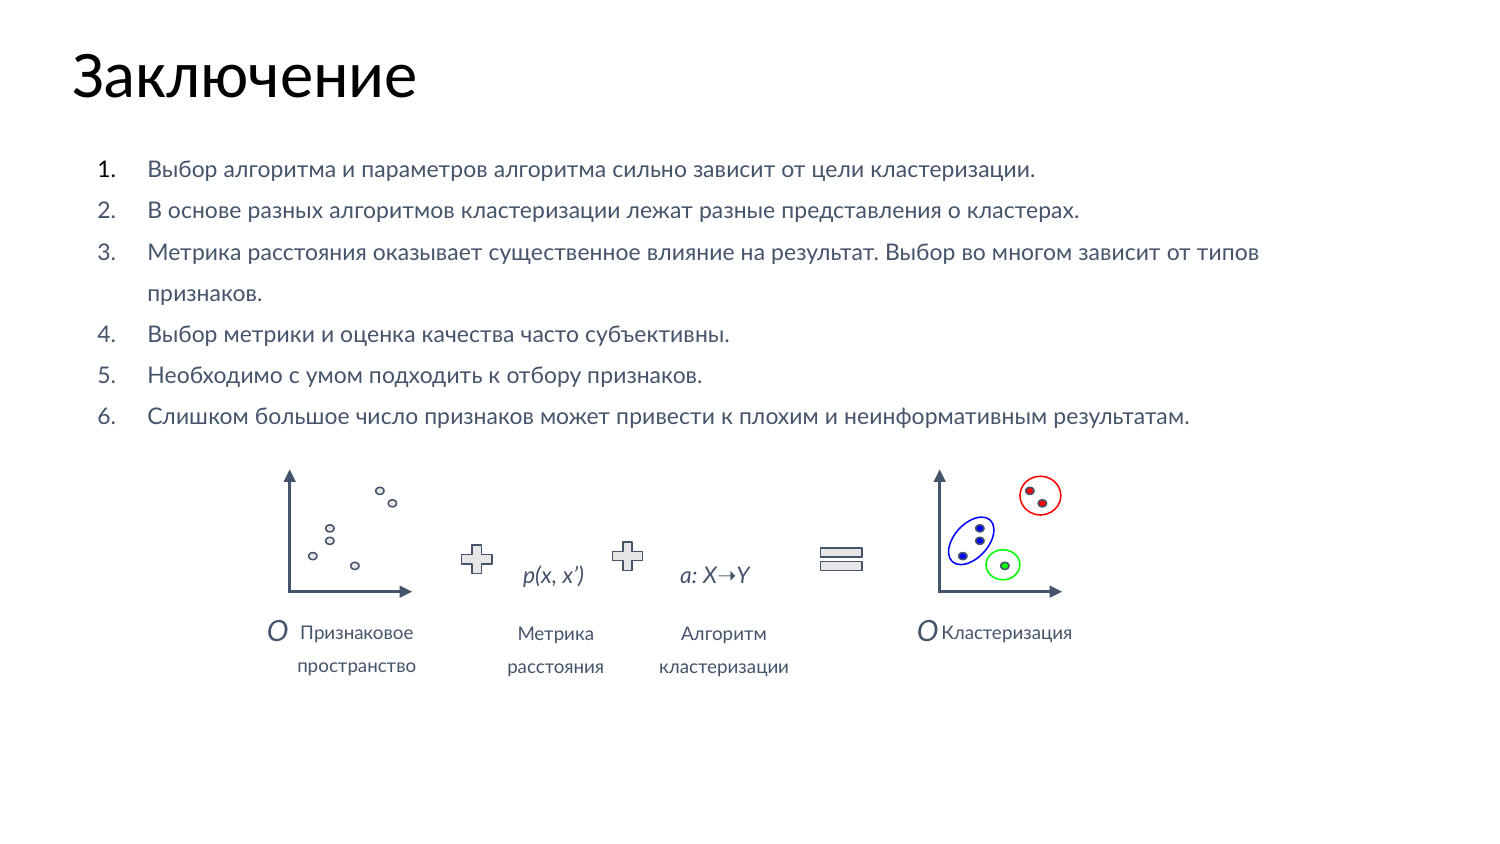

# Заключение
Выбор алгоритма и параметров алгоритма сильно зависит от цели кластеризации.
В основе разных алгоритмов кластеризации лежат разные представления о кластерах.
Метрика расстояния оказывает существенное влияние на результат. Выбор во многом зависит от типов признаков.
Выбор метрики и оценка качества часто субъективны.
Необходимо с умом подходить к отбору признаков.
Слишком большое число признаков может привести к плохим и неинформативным результатам.

p(x, x’)
a: X➝Y

O
O
Признаковое пространство
Кластеризация
Метрика расстояния
Алгоритм кластеризации